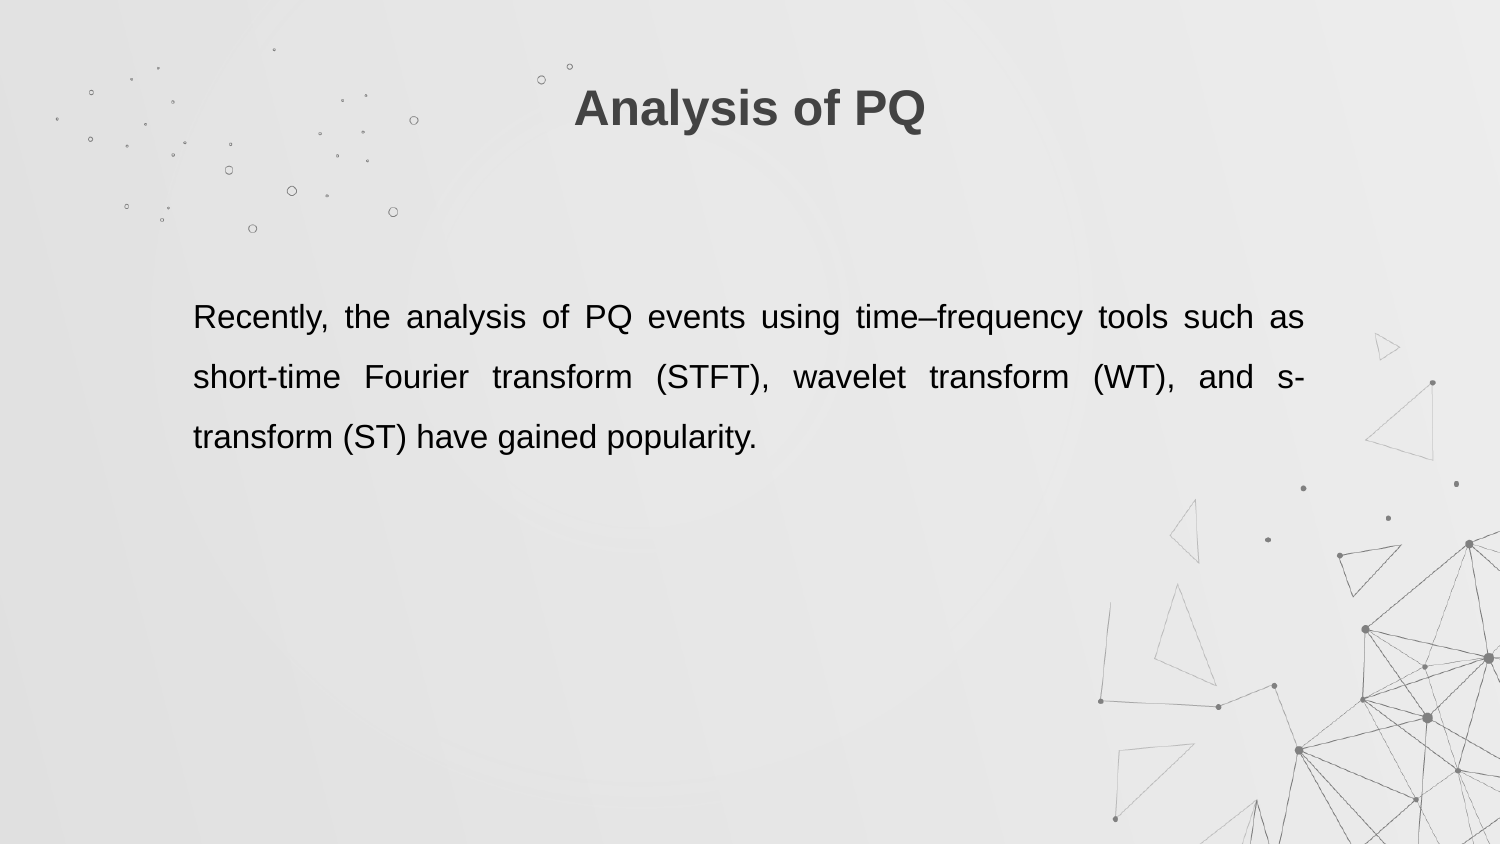

# Analysis of PQ
Recently, the analysis of PQ events using time–frequency tools such as short-time Fourier transform (STFT), wavelet transform (WT), and s-transform (ST) have gained popularity.